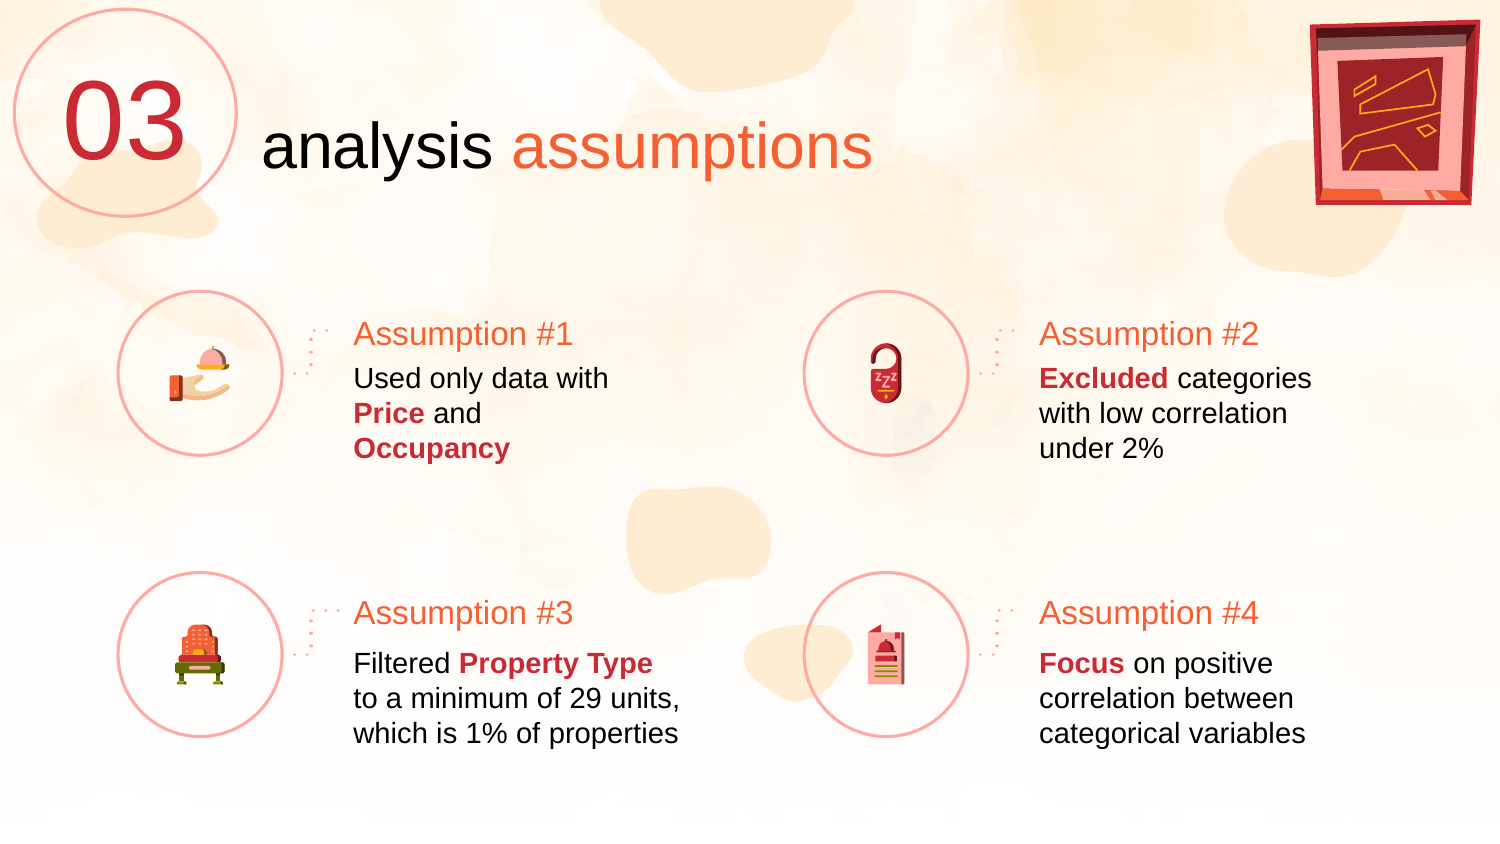

03
analysis assumptions

# Assumption #1
Assumption #2

Used only data with Price and Occupancy

Excluded categories with low correlation under 2%

Assumption #3

Assumption #4

Filtered Property Type to a minimum of 29 units, which is 1% of properties
Focus on positive correlation between categorical variables